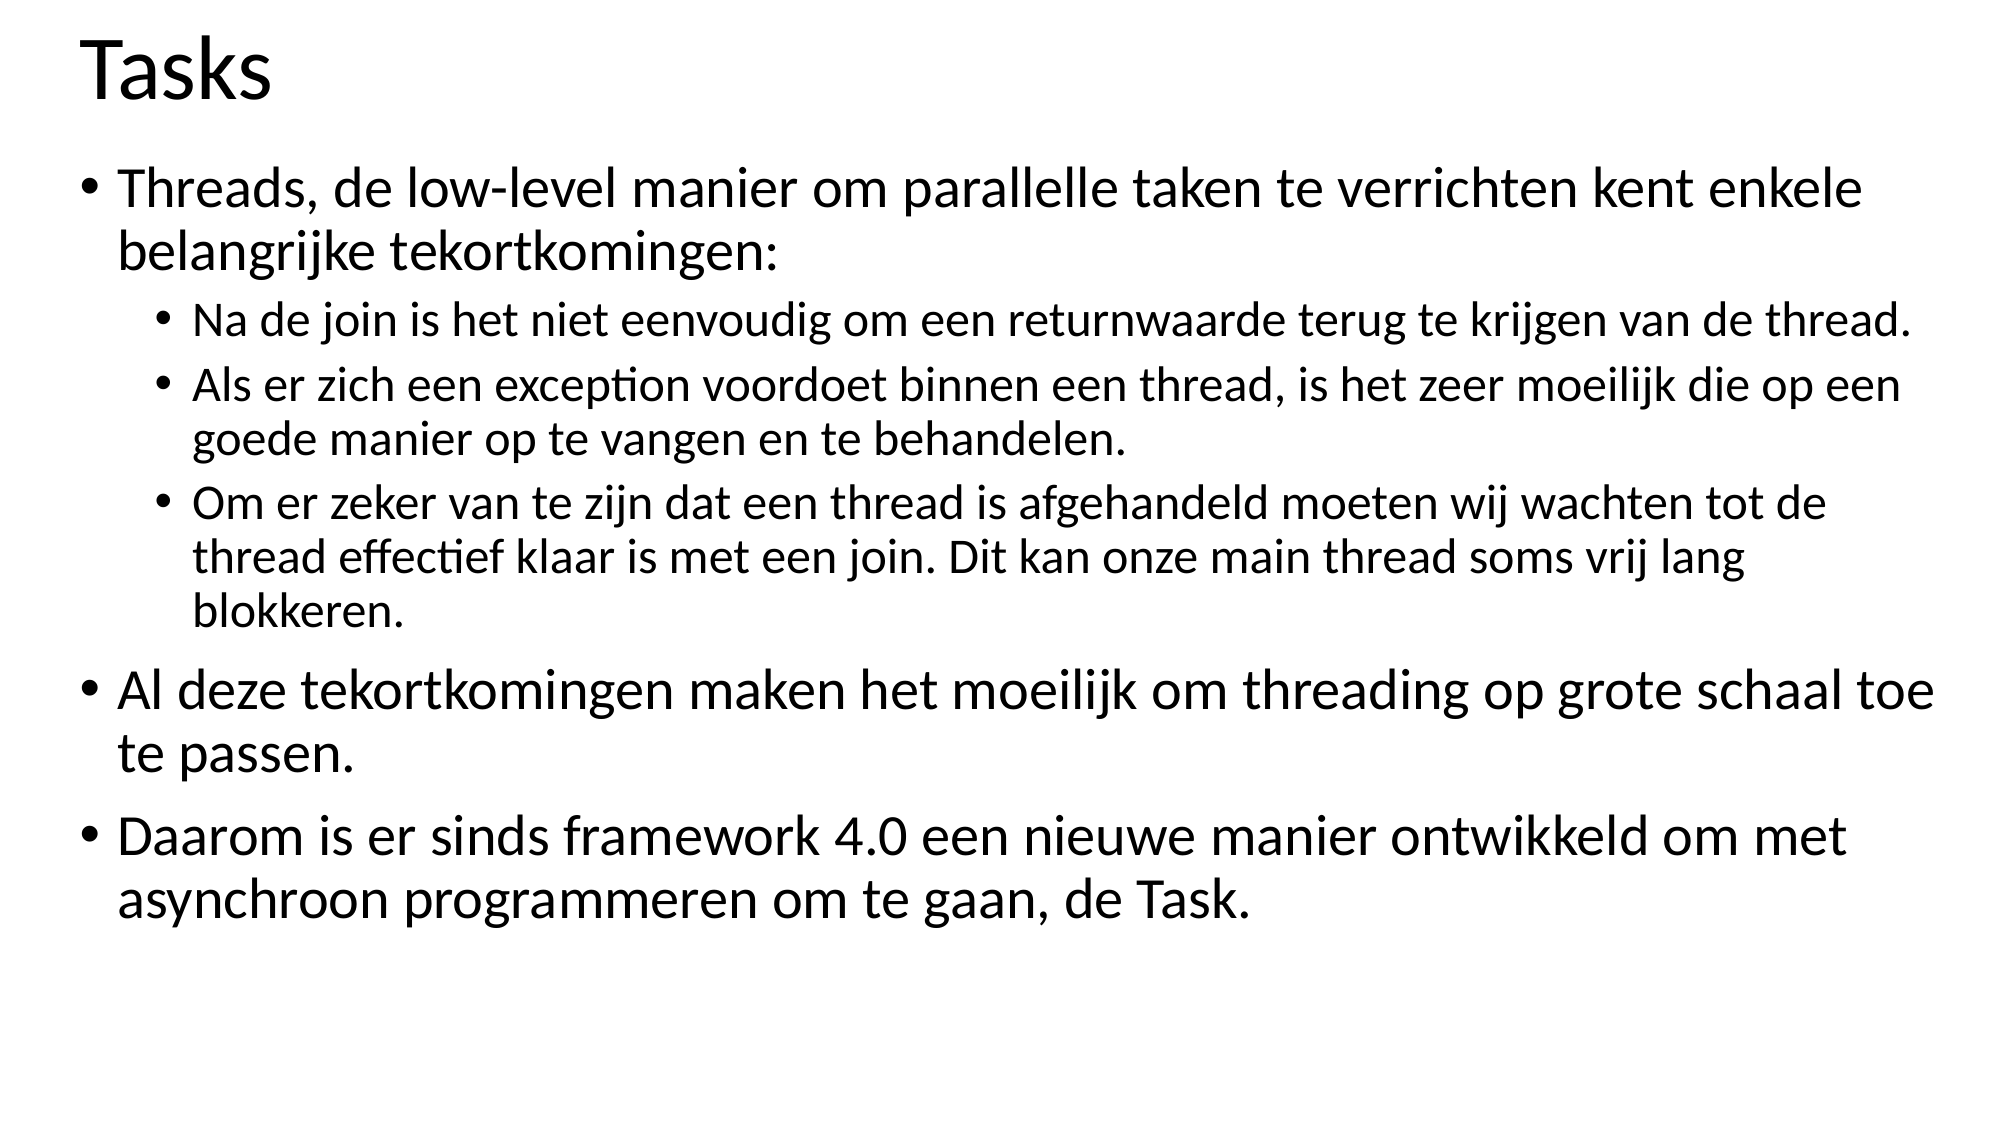

# Tasks
Threads, de low-level manier om parallelle taken te verrichten kent enkele belangrijke tekortkomingen:
Na de join is het niet eenvoudig om een returnwaarde terug te krijgen van de thread.
Als er zich een exception voordoet binnen een thread, is het zeer moeilijk die op een goede manier op te vangen en te behandelen.
Om er zeker van te zijn dat een thread is afgehandeld moeten wij wachten tot de thread effectief klaar is met een join. Dit kan onze main thread soms vrij lang blokkeren.
Al deze tekortkomingen maken het moeilijk om threading op grote schaal toe te passen.
Daarom is er sinds framework 4.0 een nieuwe manier ontwikkeld om met asynchroon programmeren om te gaan, de Task.